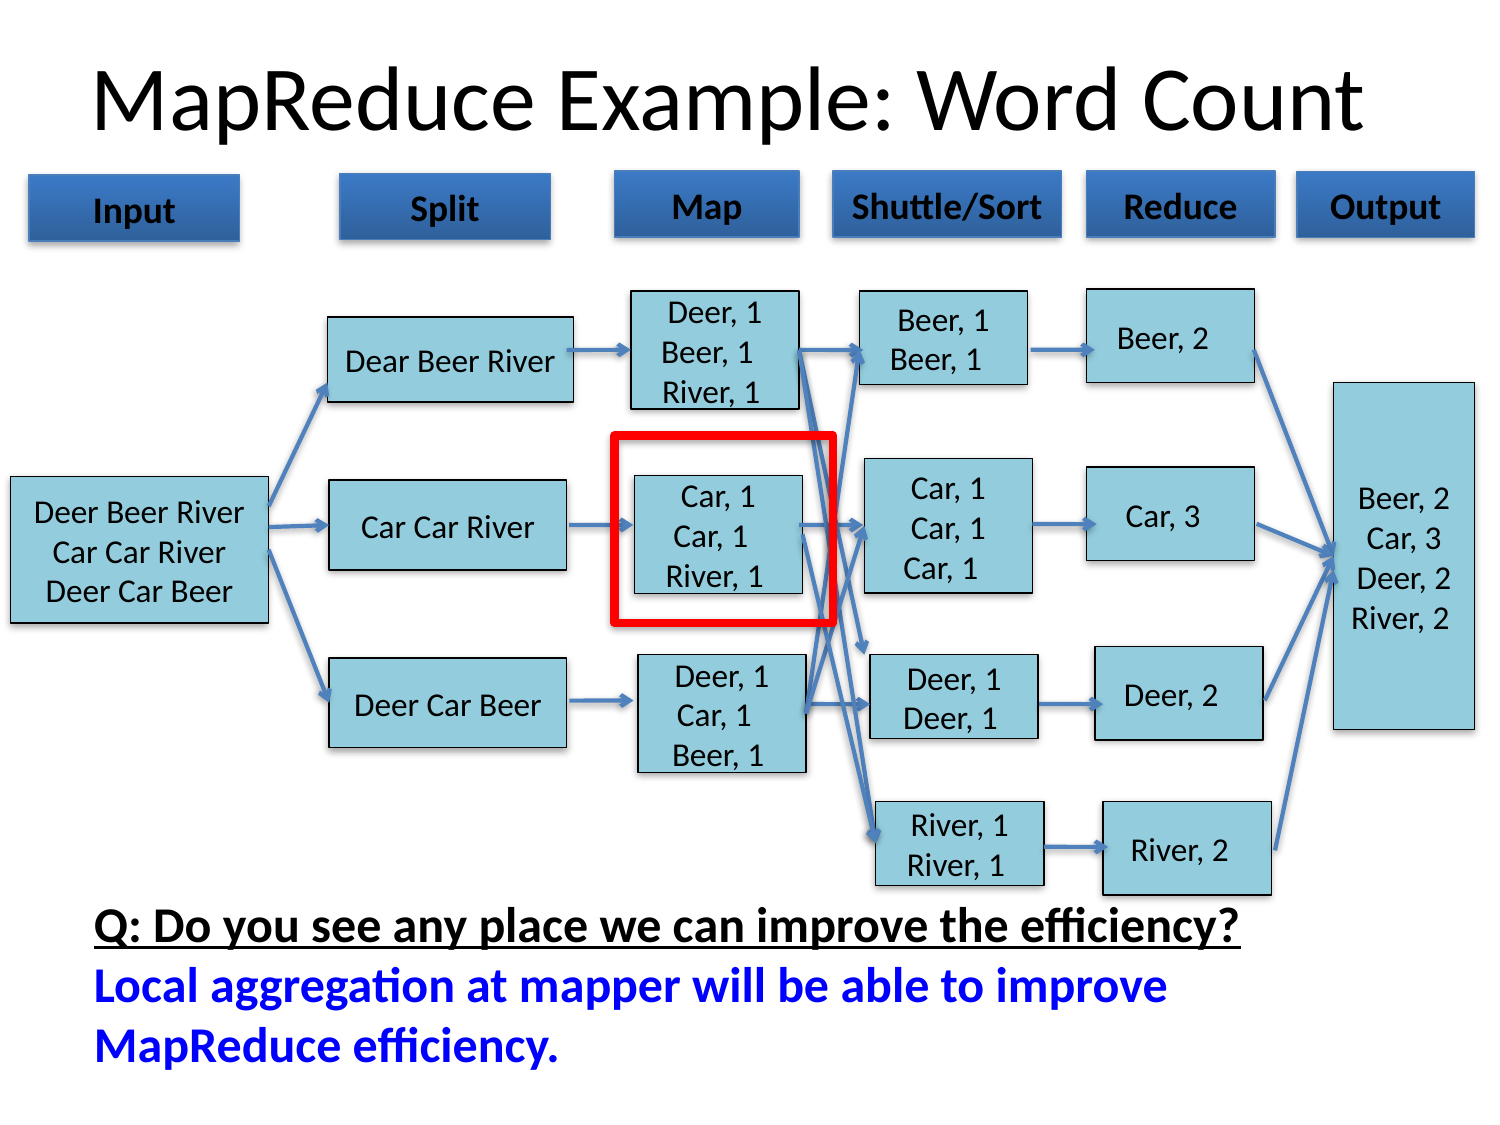

# MapReduce Example: Word Count
Map
Shuttle/Sort
Reduce
Output
Split
Input
Beer, 2
Deer, 1
Beer, 1
River, 1
Beer, 1
Beer, 1
Dear Beer River
Beer, 2
Car, 3
Deer, 2
River, 2

Car, 1
Car, 1
Car, 1
Car, 3
Car, 1
Car, 1
River, 1
Deer Beer River
Car Car River
Deer Car Beer
Car Car River
Deer, 2
Deer, 1
Deer, 1
Deer, 1
Car, 1
Beer, 1
Deer Car Beer
River, 1
River, 1
River, 2
Q: Do you see any place we can improve the efficiency?
Local aggregation at mapper will be able to improve MapReduce efficiency.